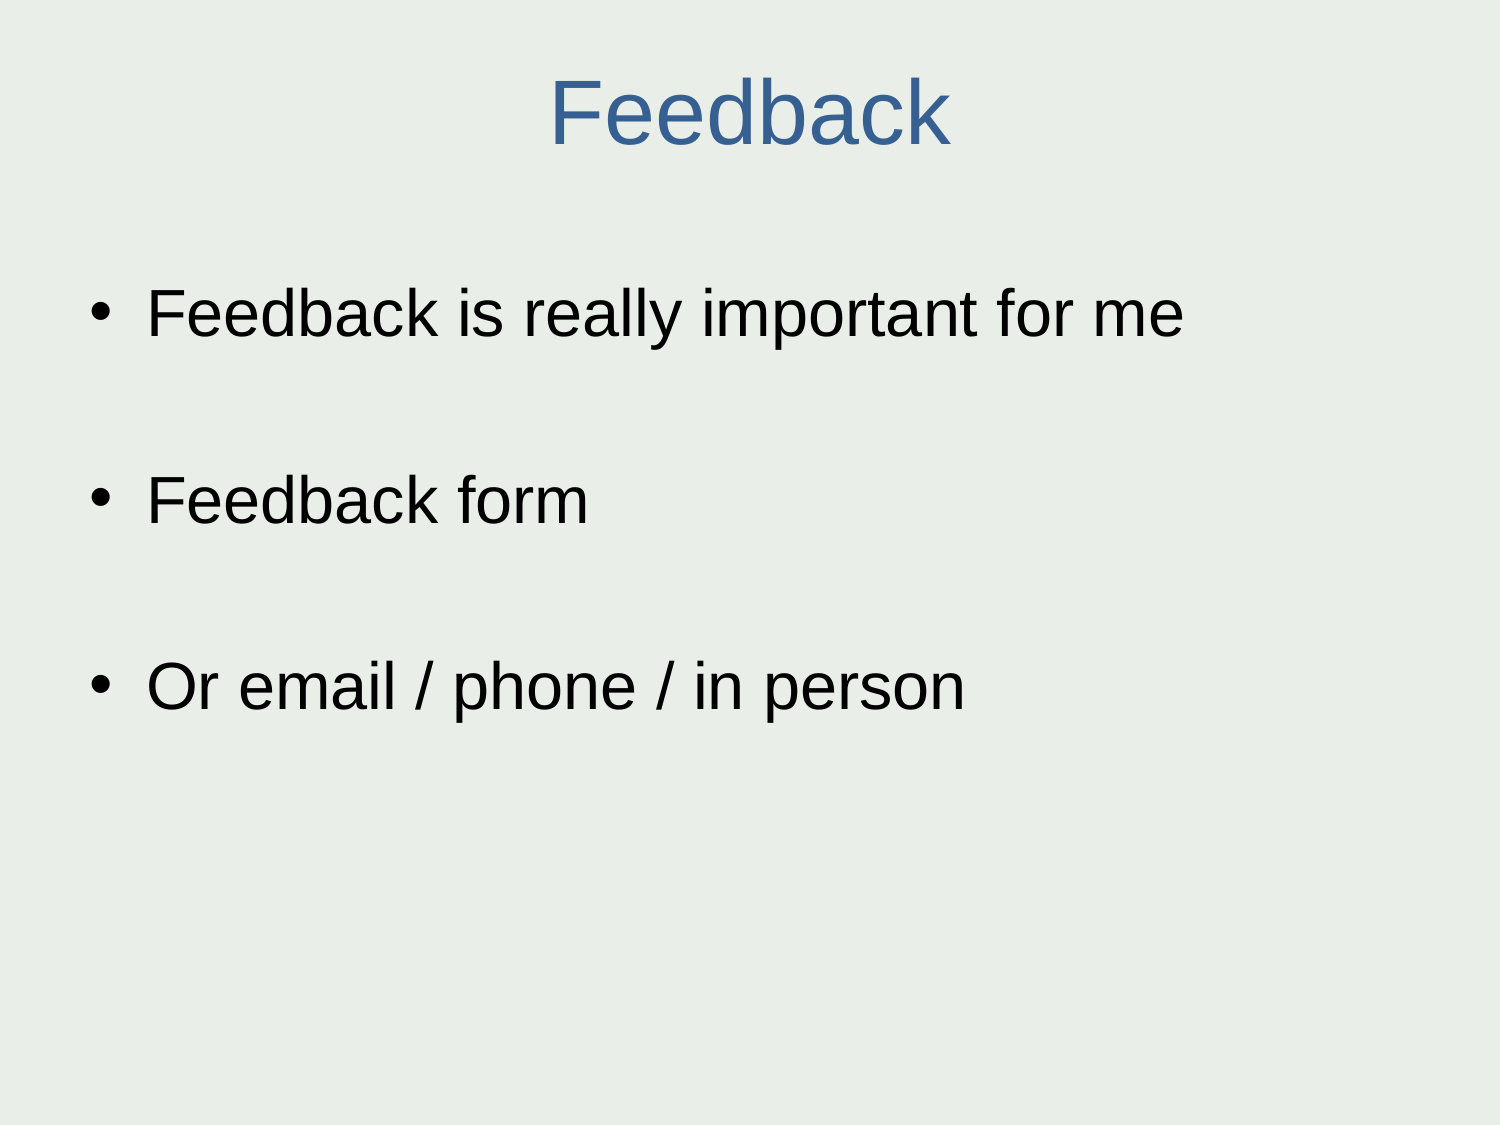

# Feedback
Feedback is really important for me

Feedback form

Or email / phone / in person